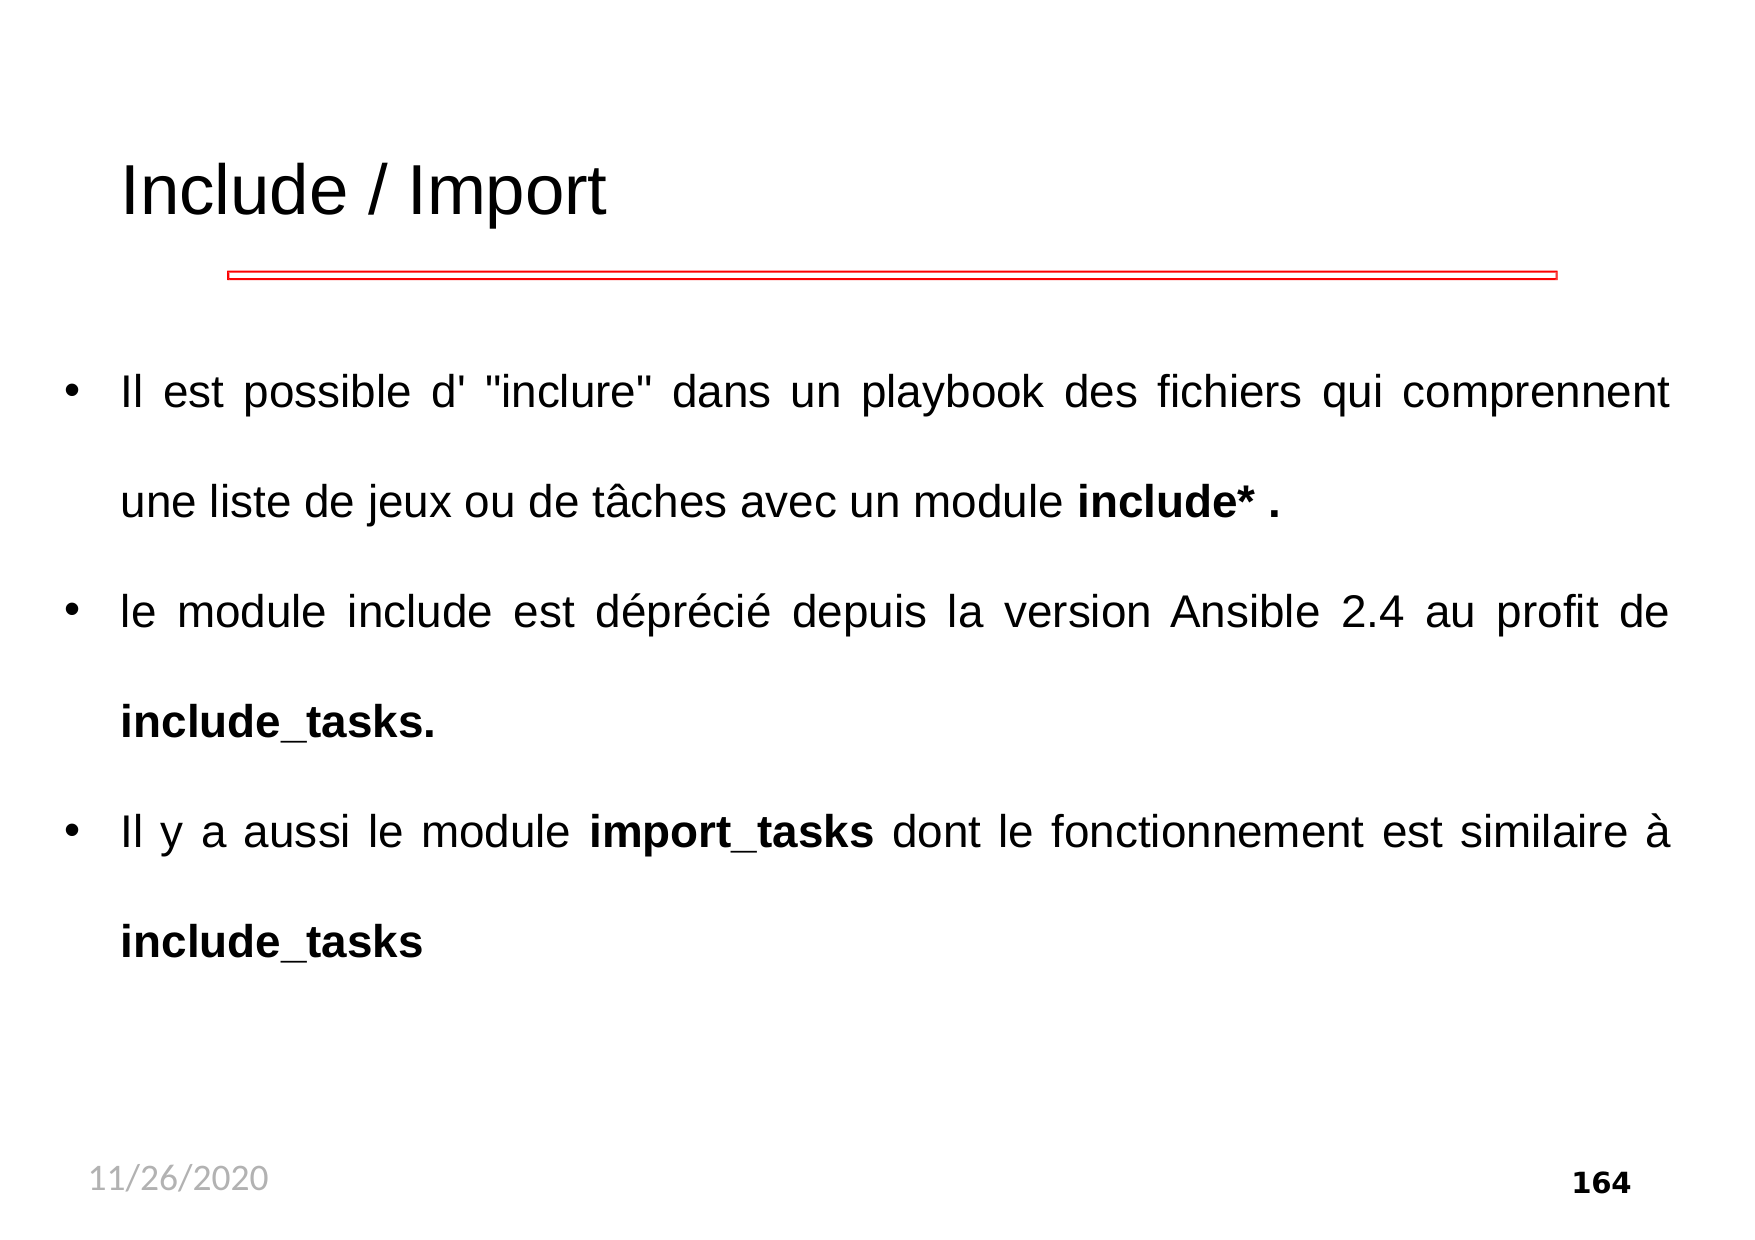

# Include / Import
Il est possible d' "inclure" dans un playbook des fichiers qui comprennent une liste de jeux ou de tâches avec un module include* .
le module include est déprécié depuis la version Ansible 2.4 au profit de include_tasks.
Il y a aussi le module import_tasks dont le fonctionnement est similaire à include_tasks
11/26/2020
164